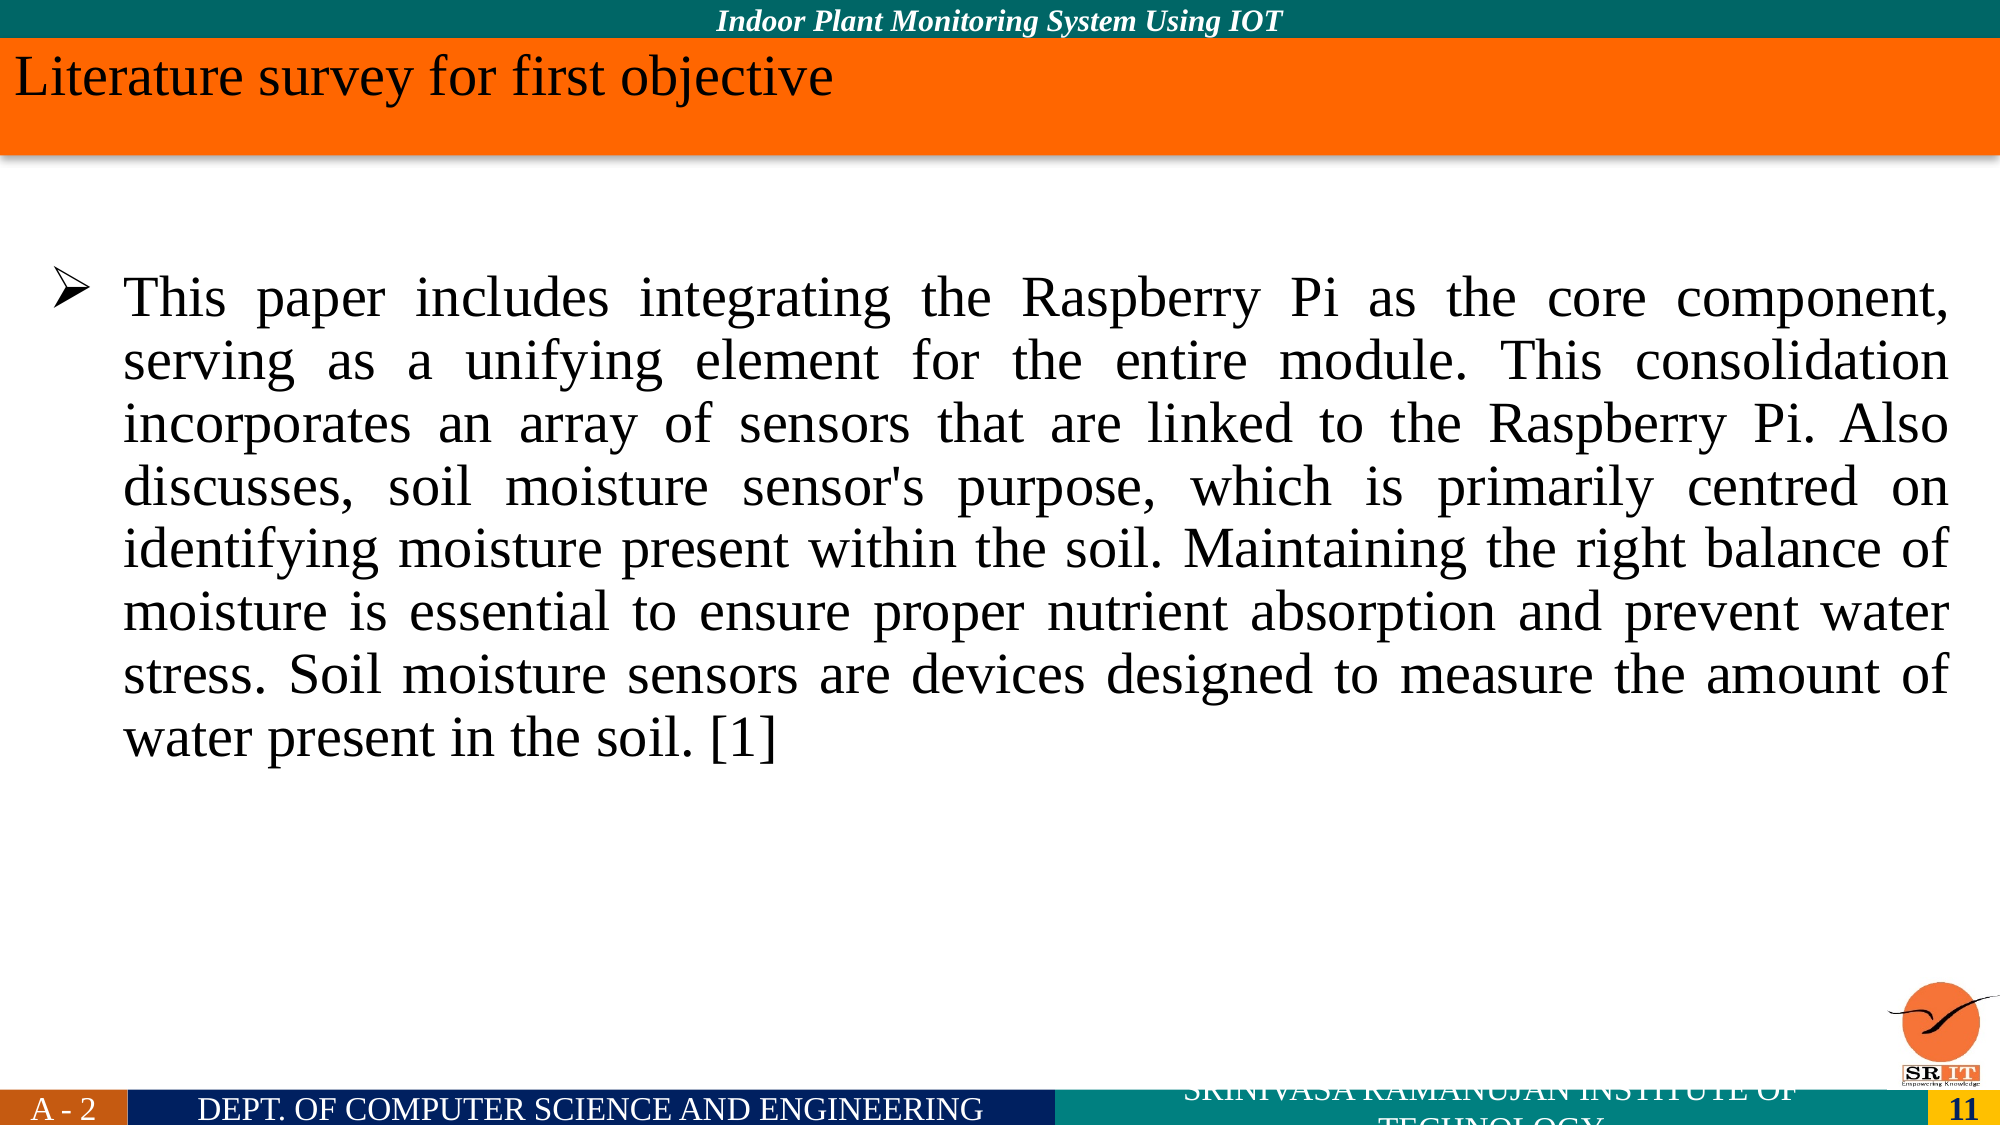

# Literature survey for first objective
This paper includes integrating the Raspberry Pi as the core component, serving as a unifying element for the entire module. This consolidation incorporates an array of sensors that are linked to the Raspberry Pi. Also discusses, soil moisture sensor's purpose, which is primarily centred on identifying moisture present within the soil. Maintaining the right balance of moisture is essential to ensure proper nutrient absorption and prevent water stress. Soil moisture sensors are devices designed to measure the amount of water present in the soil. [1]